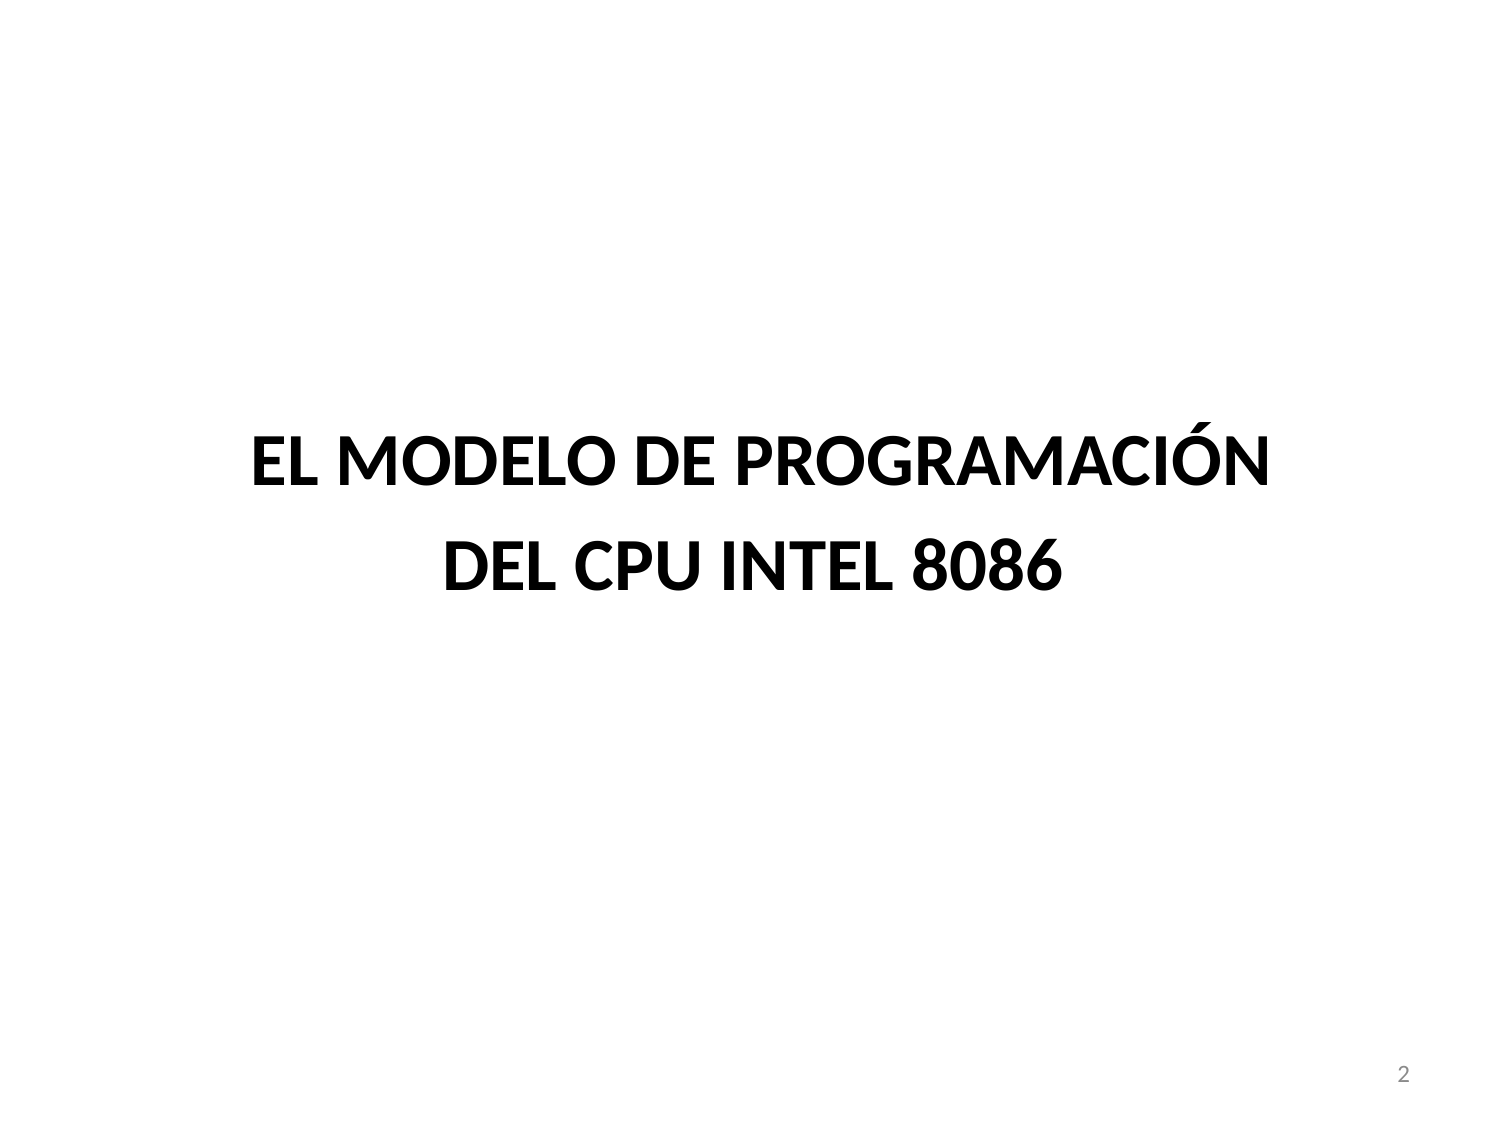

#

EL MODELO DE PROGRAMACIÓN
DEL CPU INTEL 8086
2